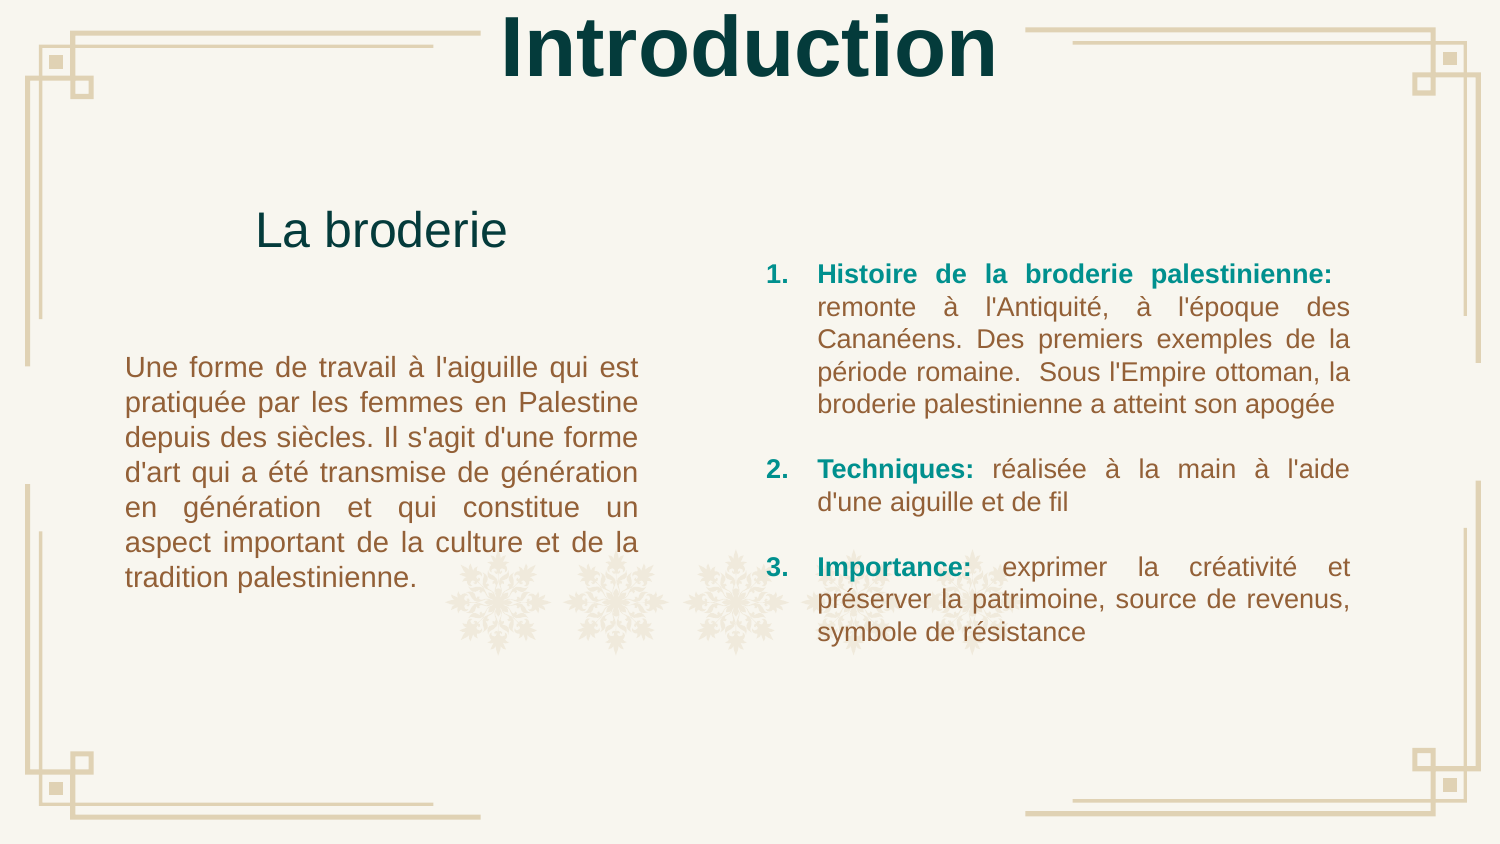

# Introduction
La broderie
Histoire de la broderie palestinienne:  remonte à l'Antiquité, à l'époque des Cananéens. Des premiers exemples de la période romaine.  Sous l'Empire ottoman, la broderie palestinienne a atteint son apogée

Techniques: réalisée à la main à l'aide d'une aiguille et de fil

Importance: exprimer la créativité et préserver la patrimoine, source de revenus, symbole de résistance
Une forme de travail à l'aiguille qui est pratiquée par les femmes en Palestine depuis des siècles. Il s'agit d'une forme d'art qui a été transmise de génération en génération et qui constitue un aspect important de la culture et de la tradition palestinienne.